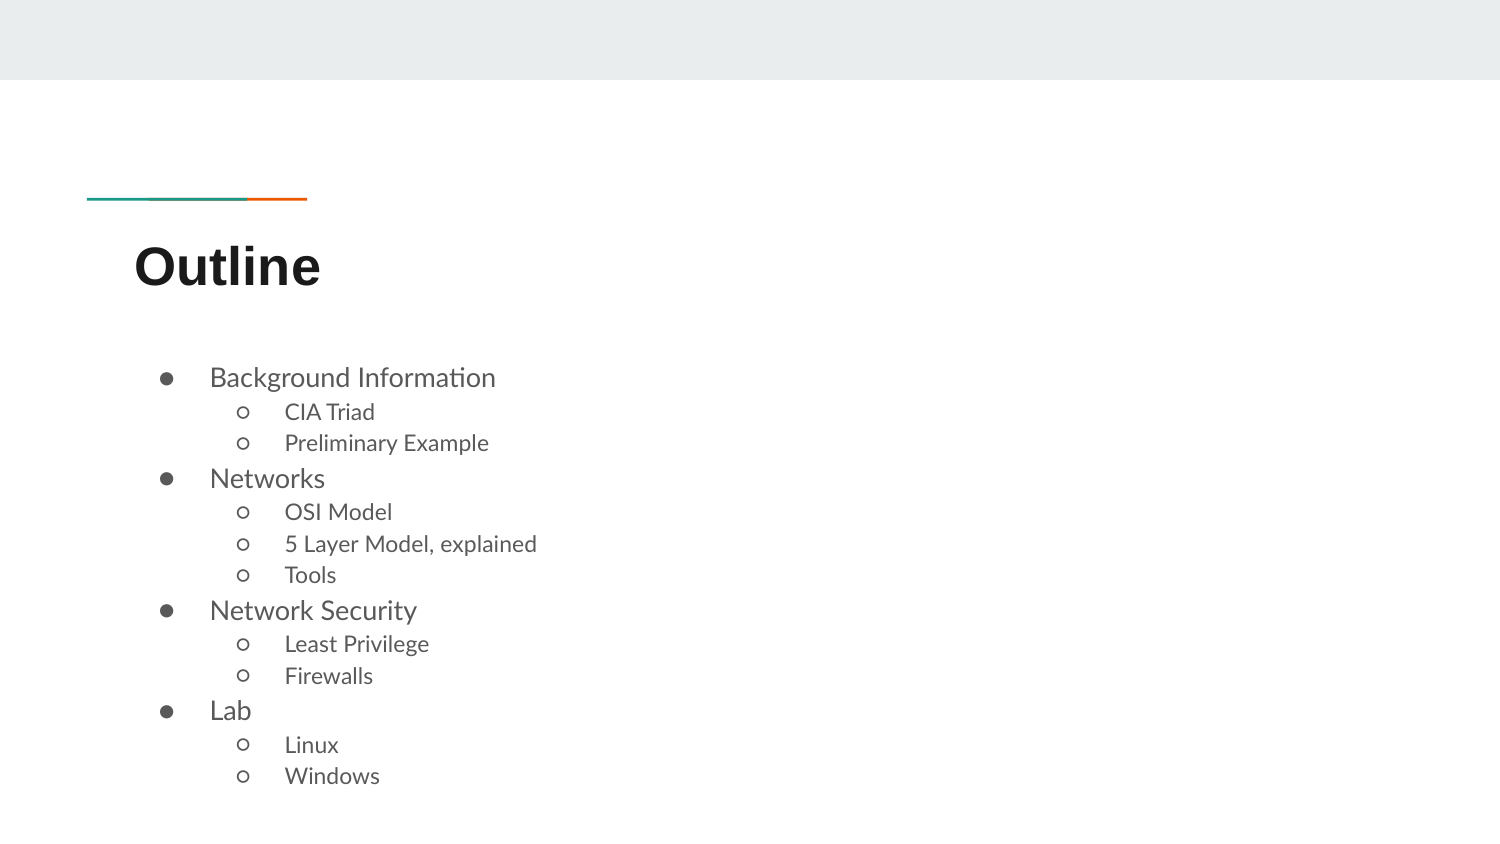

# Outline
Background Information
CIA Triad
Preliminary Example
Networks
OSI Model
5 Layer Model, explained
Tools
Network Security
Least Privilege
Firewalls
Lab
Linux
Windows